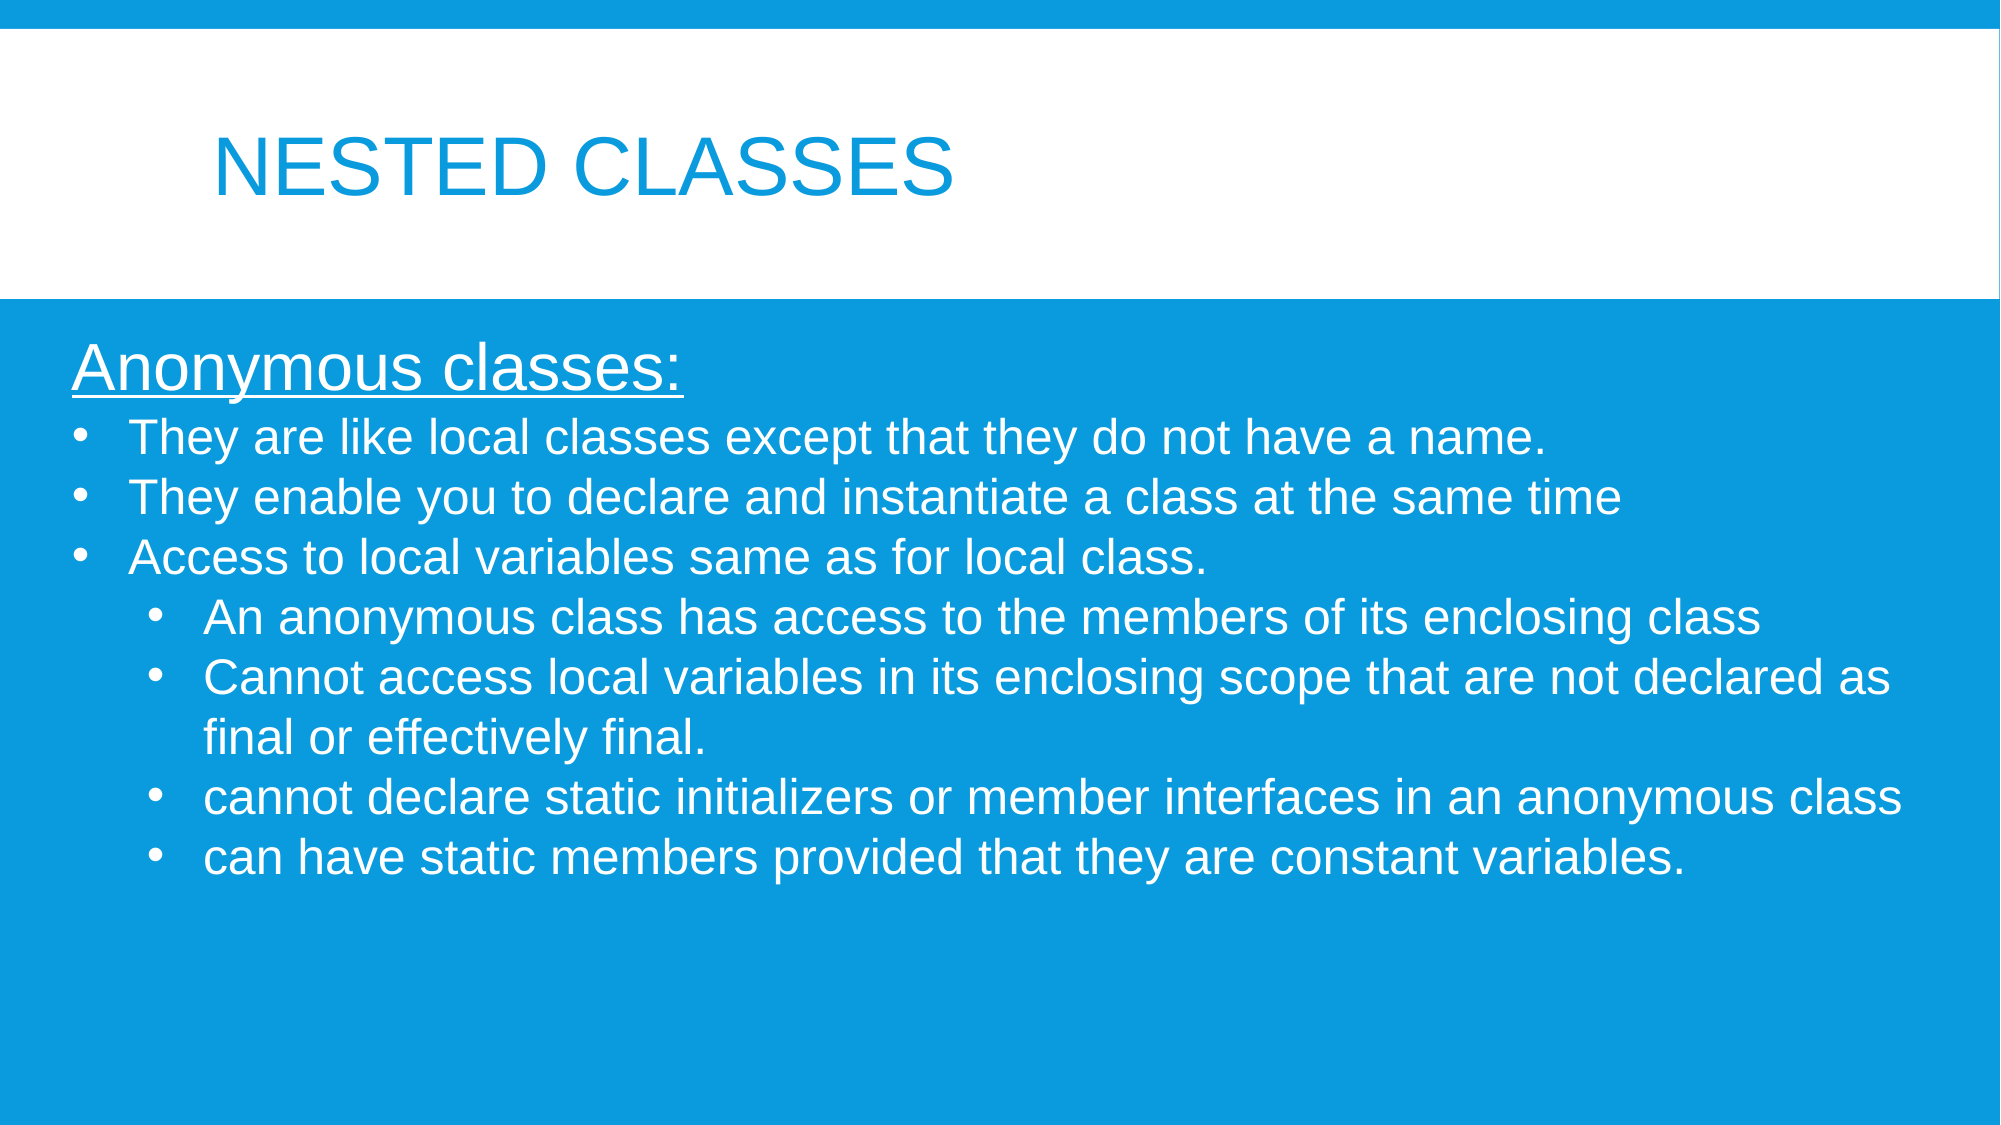

# Nested classes
Anonymous classes:
They are like local classes except that they do not have a name.
They enable you to declare and instantiate a class at the same time
Access to local variables same as for local class.
An anonymous class has access to the members of its enclosing class
Cannot access local variables in its enclosing scope that are not declared as final or effectively final.
cannot declare static initializers or member interfaces in an anonymous class
can have static members provided that they are constant variables.